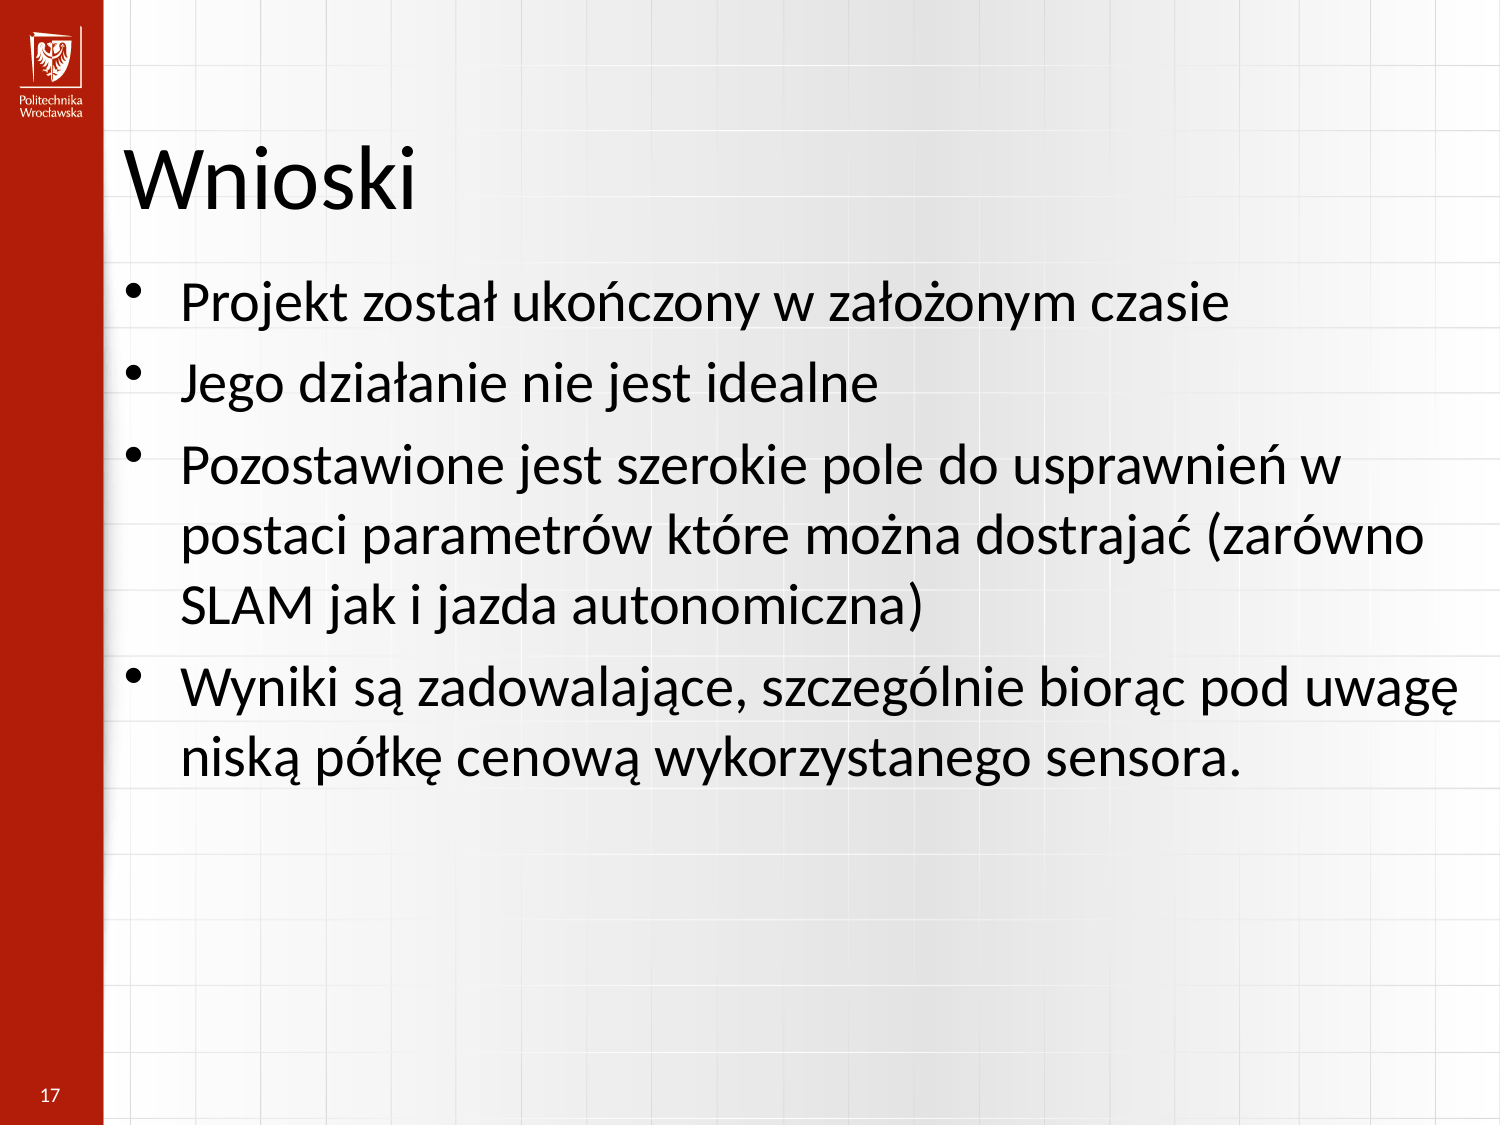

Wnioski
Projekt został ukończony w założonym czasie
Jego działanie nie jest idealne
Pozostawione jest szerokie pole do usprawnień w postaci parametrów które można dostrajać (zarówno SLAM jak i jazda autonomiczna)
Wyniki są zadowalające, szczególnie biorąc pod uwagę niską półkę cenową wykorzystanego sensora.